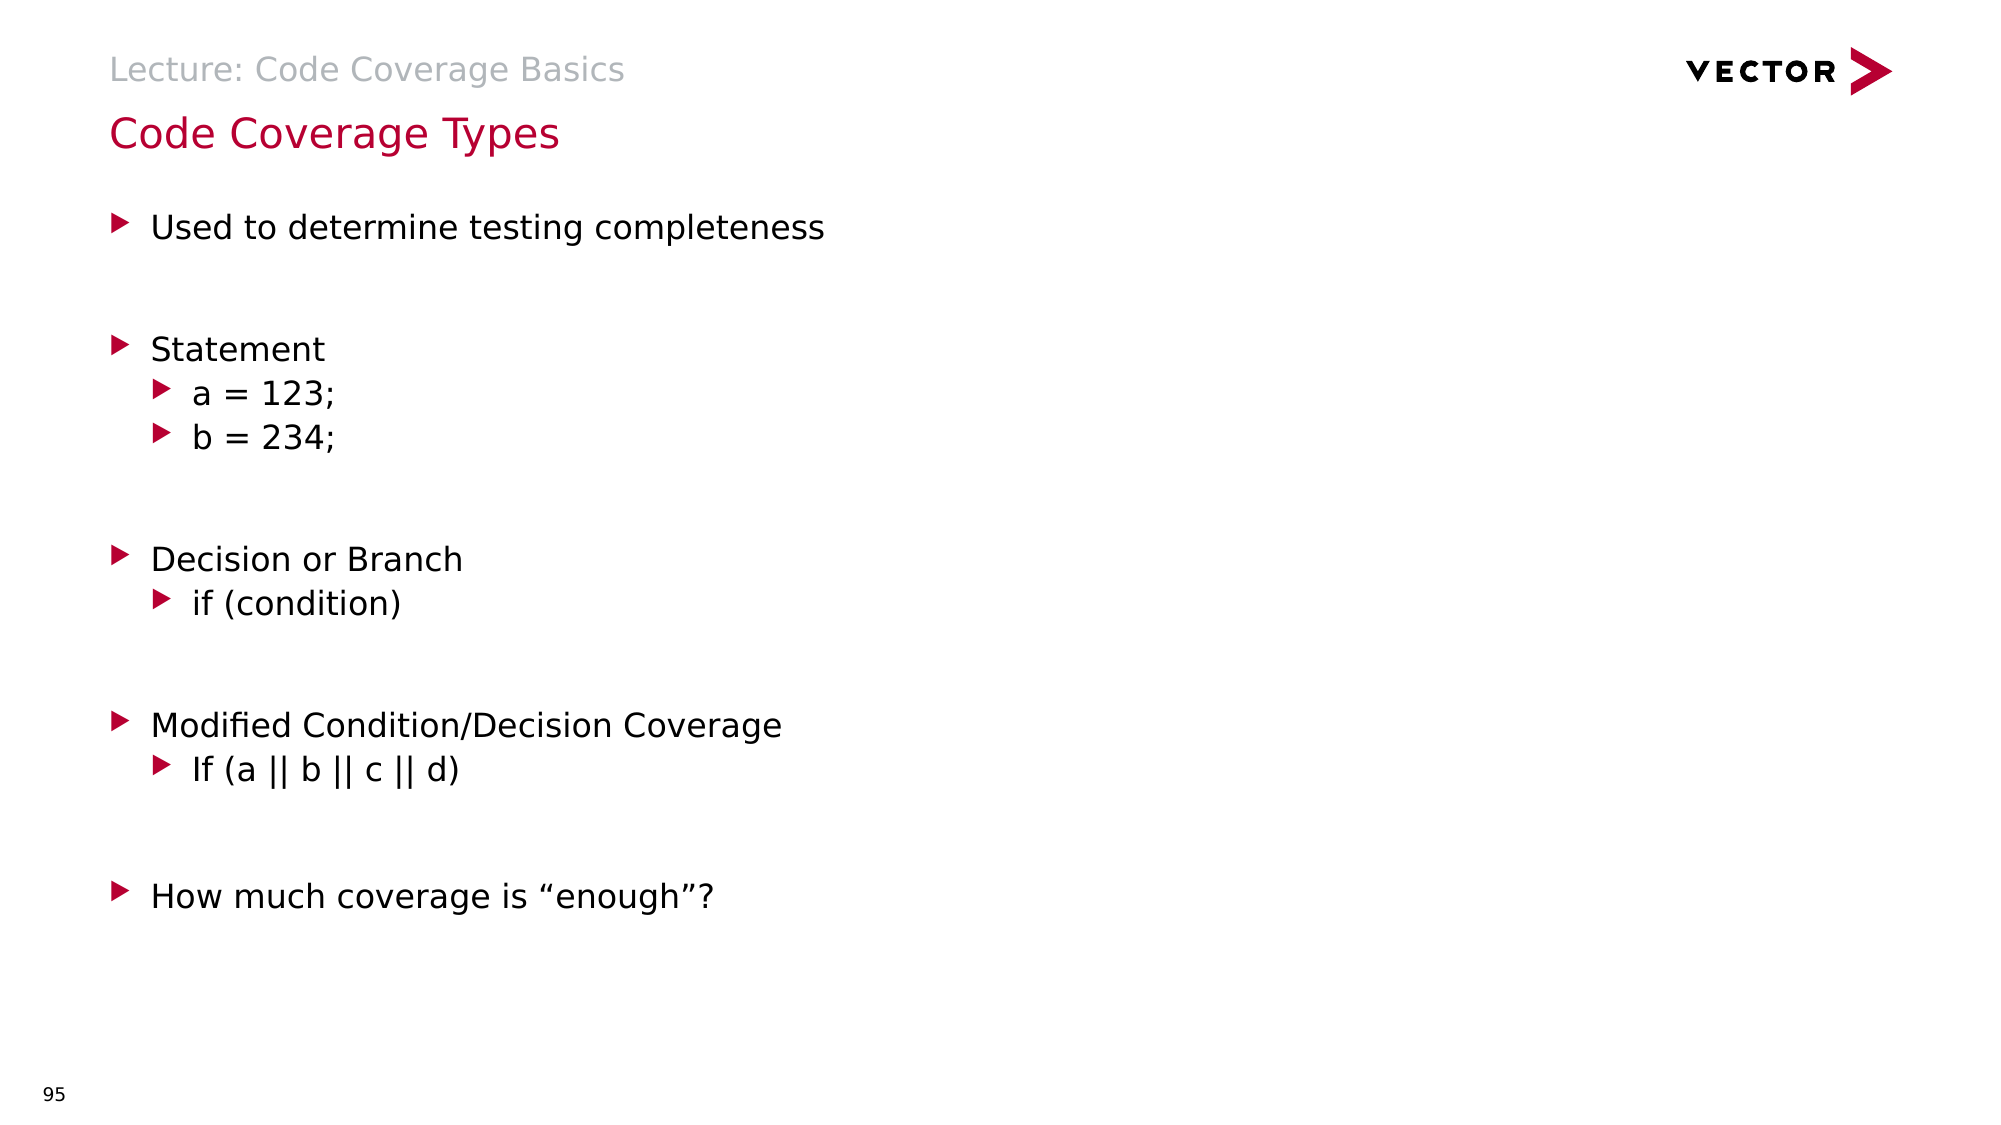

# Lecture: Code Coverage Basics
Code Coverage Types
Used to determine testing completeness

Statement
a = 123;
b = 234;

Decision or Branch
if (condition)

Modified Condition/Decision Coverage
If (a || b || c || d)

How much coverage is “enough”?